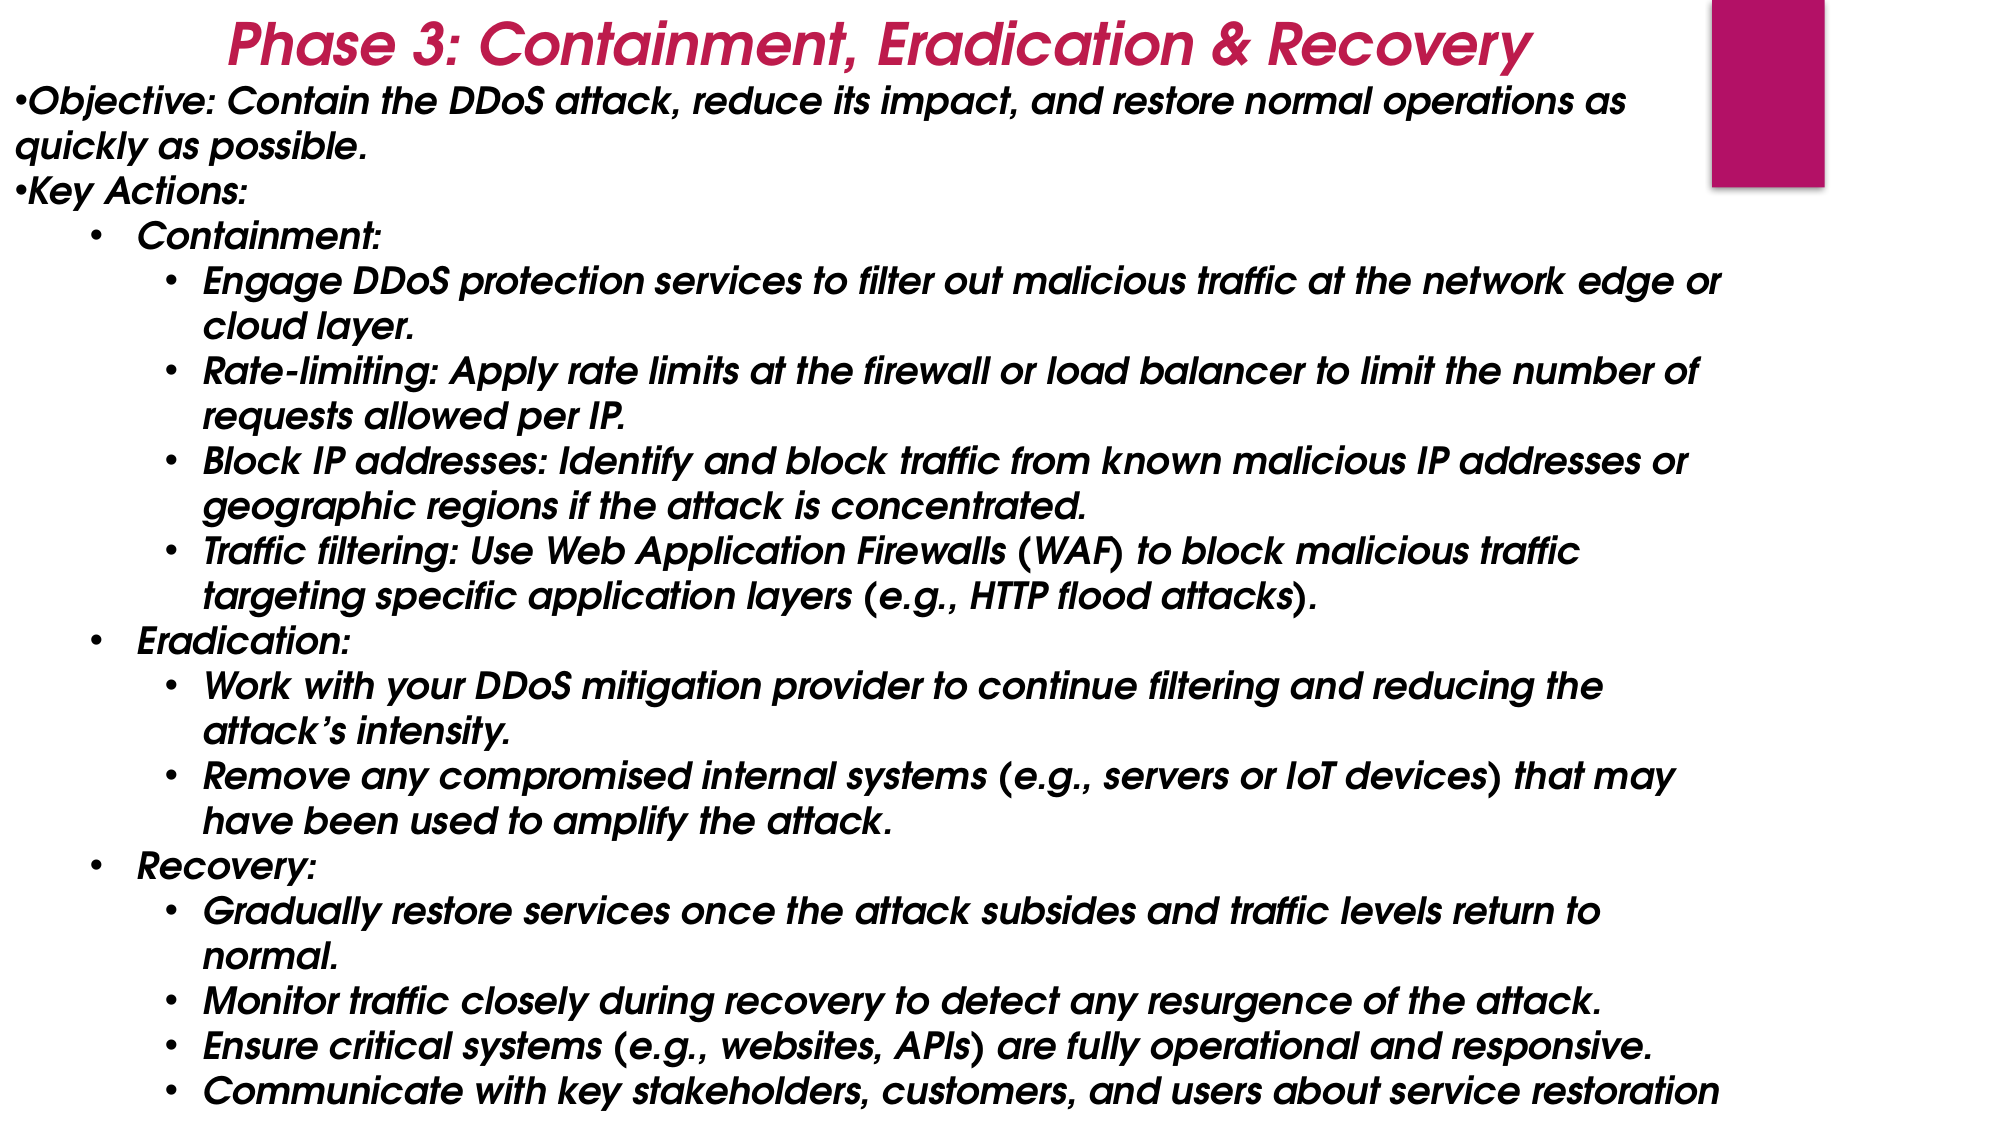

Phase 3: Containment, Eradication & Recovery
Objective: Contain the DDoS attack, reduce its impact, and restore normal operations as quickly as possible.
Key Actions:
Containment:
Engage DDoS protection services to filter out malicious traffic at the network edge or cloud layer.
Rate-limiting: Apply rate limits at the firewall or load balancer to limit the number of requests allowed per IP.
Block IP addresses: Identify and block traffic from known malicious IP addresses or geographic regions if the attack is concentrated.
Traffic filtering: Use Web Application Firewalls (WAF) to block malicious traffic targeting specific application layers (e.g., HTTP flood attacks).
Eradication:
Work with your DDoS mitigation provider to continue filtering and reducing the attack’s intensity.
Remove any compromised internal systems (e.g., servers or IoT devices) that may have been used to amplify the attack.
Recovery:
Gradually restore services once the attack subsides and traffic levels return to normal.
Monitor traffic closely during recovery to detect any resurgence of the attack.
Ensure critical systems (e.g., websites, APIs) are fully operational and responsive.
Communicate with key stakeholders, customers, and users about service restoration